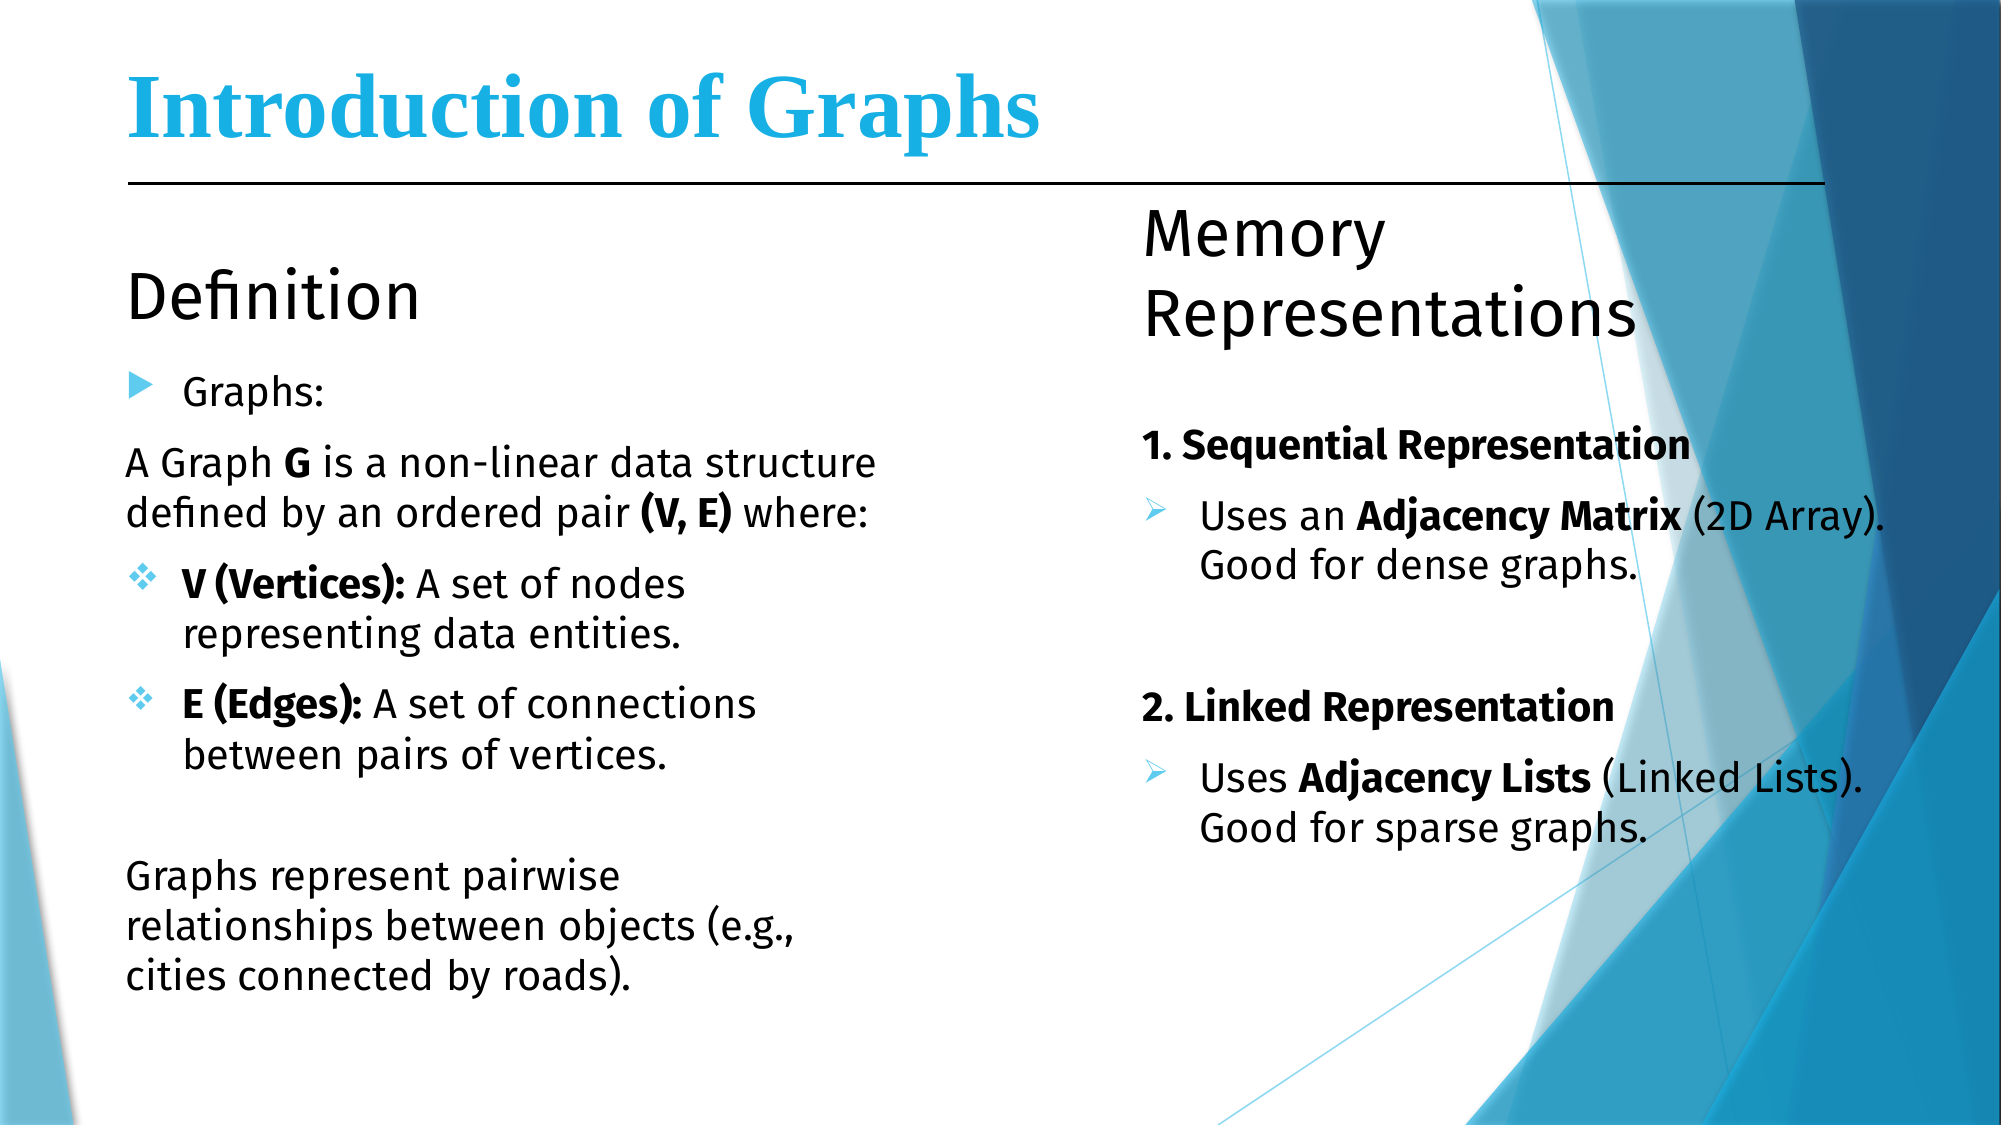

# Introduction of Graphs

Definition
Memory Representations
Graphs:
A Graph G is a non-linear data structure defined by an ordered pair (V, E) where:
V (Vertices): A set of nodes representing data entities.
E (Edges): A set of connections between pairs of vertices.
Graphs represent pairwise relationships between objects (e.g., cities connected by roads).
1. Sequential Representation
Uses an Adjacency Matrix (2D Array). Good for dense graphs.

2. Linked Representation
Uses Adjacency Lists (Linked Lists).   Good for sparse graphs.